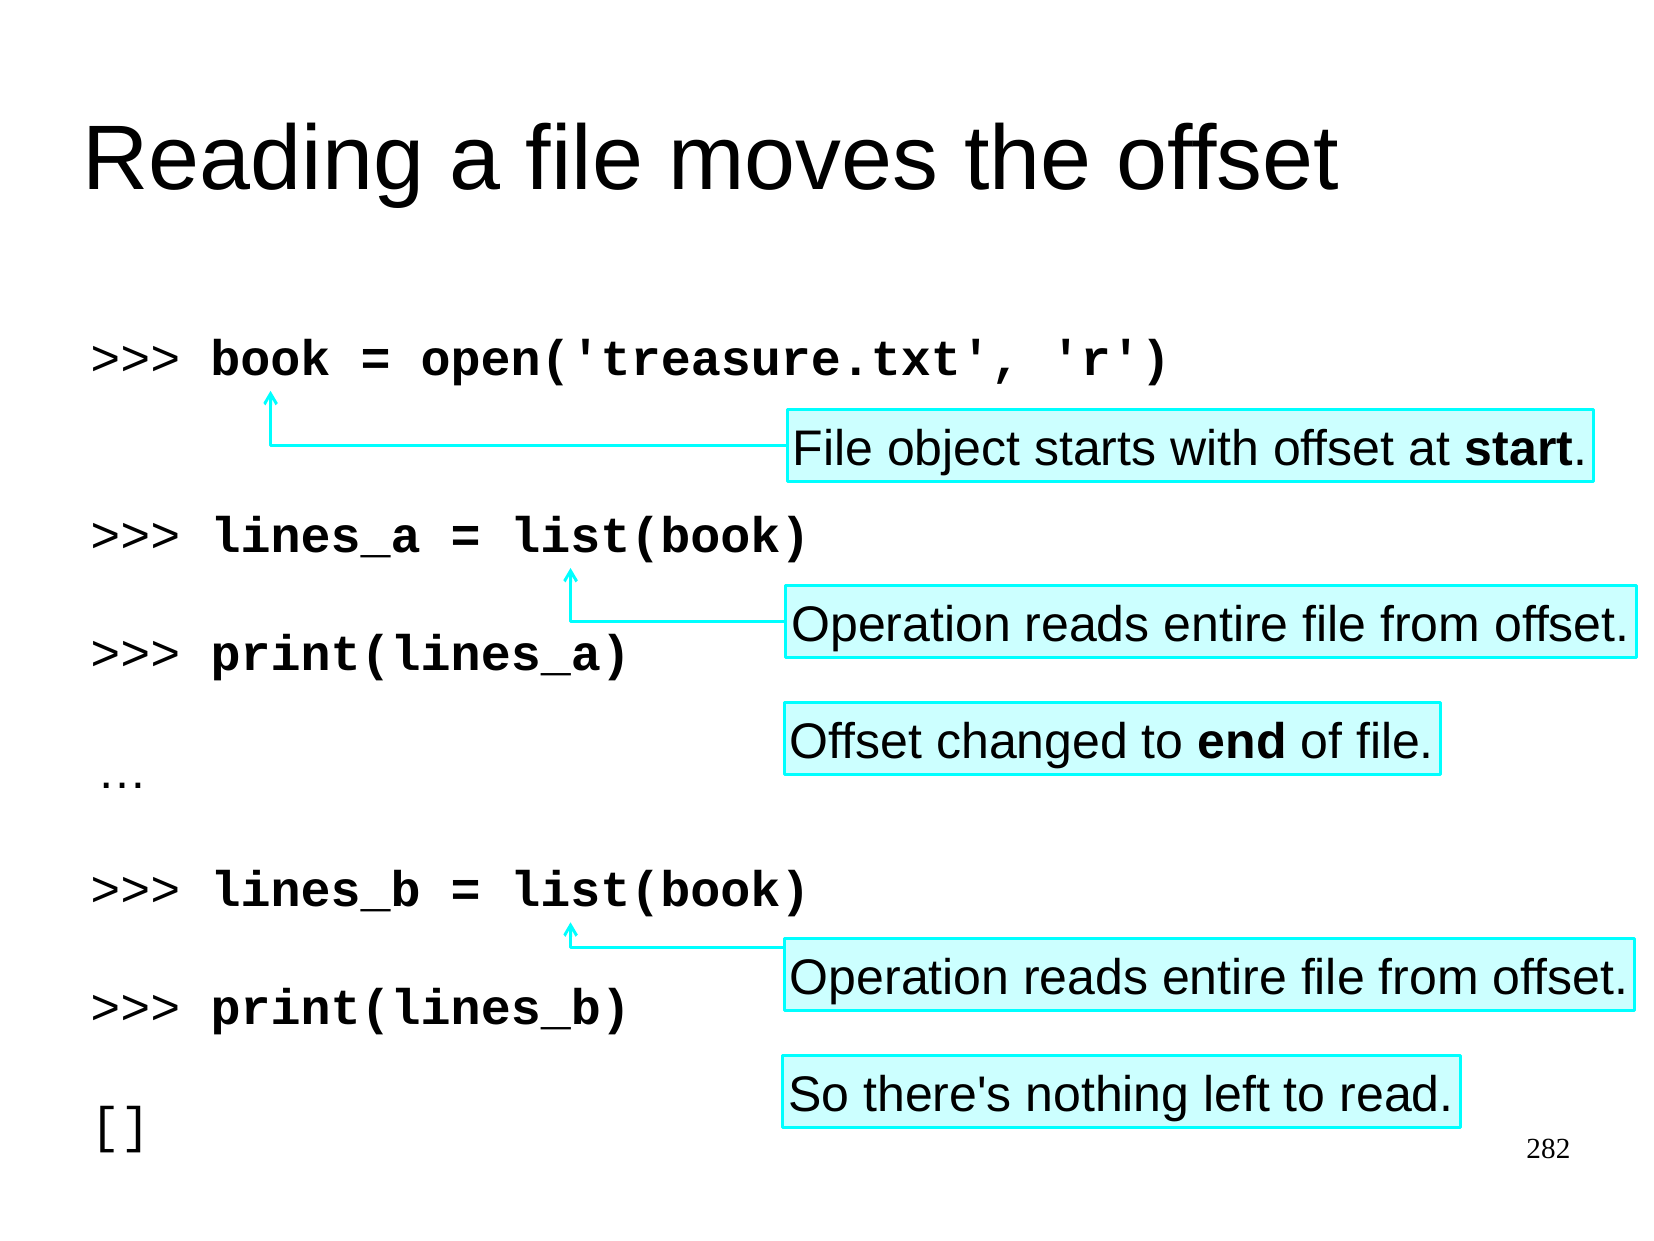

Reading a file moves the offset
>>>
book
= open('treasure.txt', 'r')
File object starts with offset at start.
>>>
lines_a =
list
(book)
Operation reads entire file from offset.
>>>
print(lines_a)
Offset changed to end of file.
…
>>>
lines_b =
list
(book)
Operation reads entire file from offset.
>>>
print(lines_b)
So there's nothing left to read.
[]
282